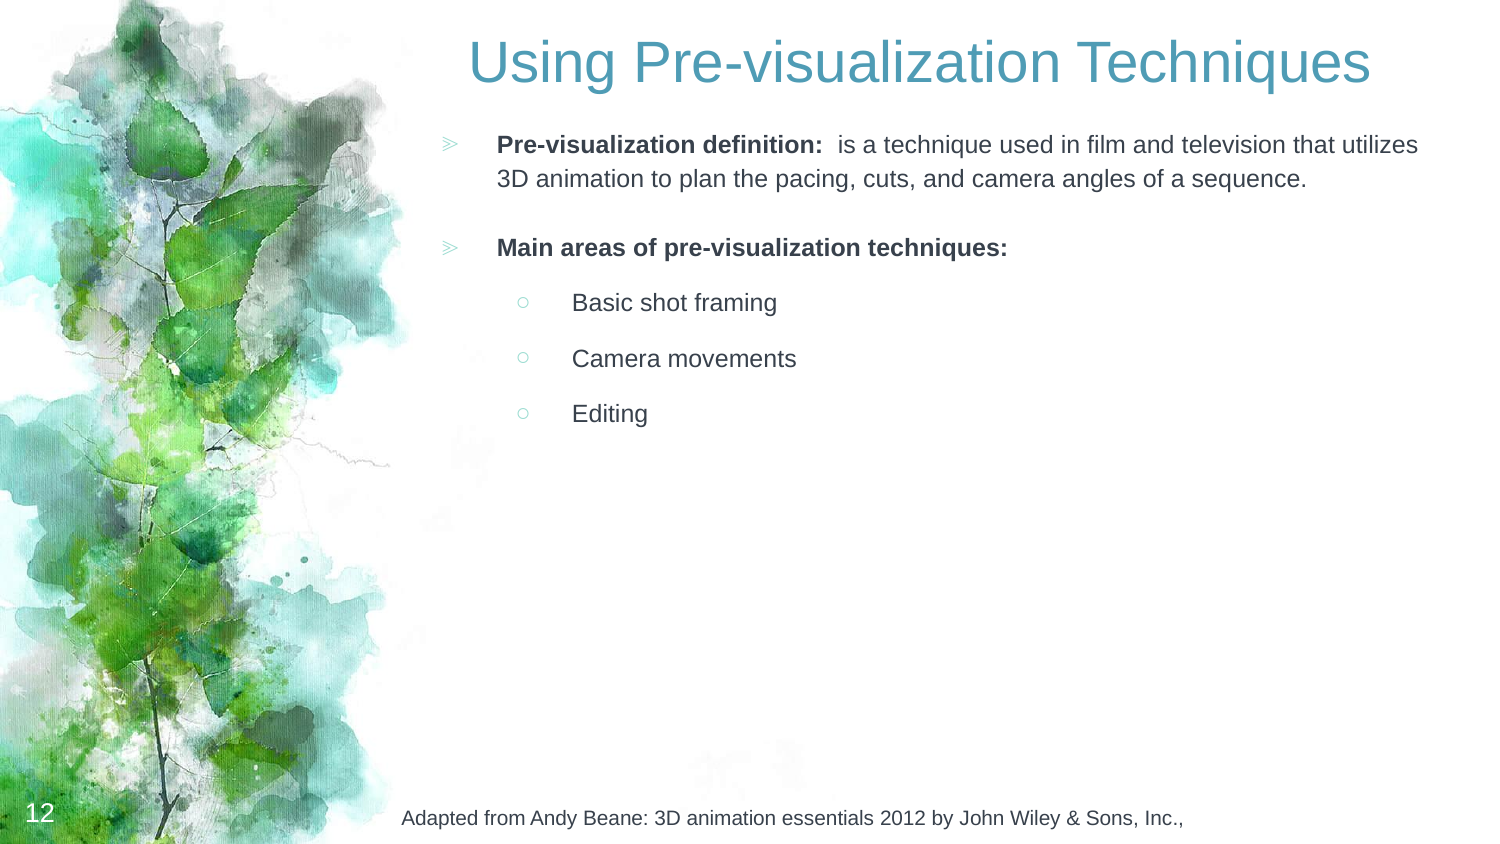

# Using Pre-visualization Techniques
Pre-visualization definition:  is a technique used in film and television that utilizes 3D animation to plan the pacing, cuts, and camera angles of a sequence.

Main areas of pre-visualization techniques:
Basic shot framing
Camera movements
Editing

12
Adapted from Andy Beane: 3D animation essentials 2012 by John Wiley & Sons, Inc.,